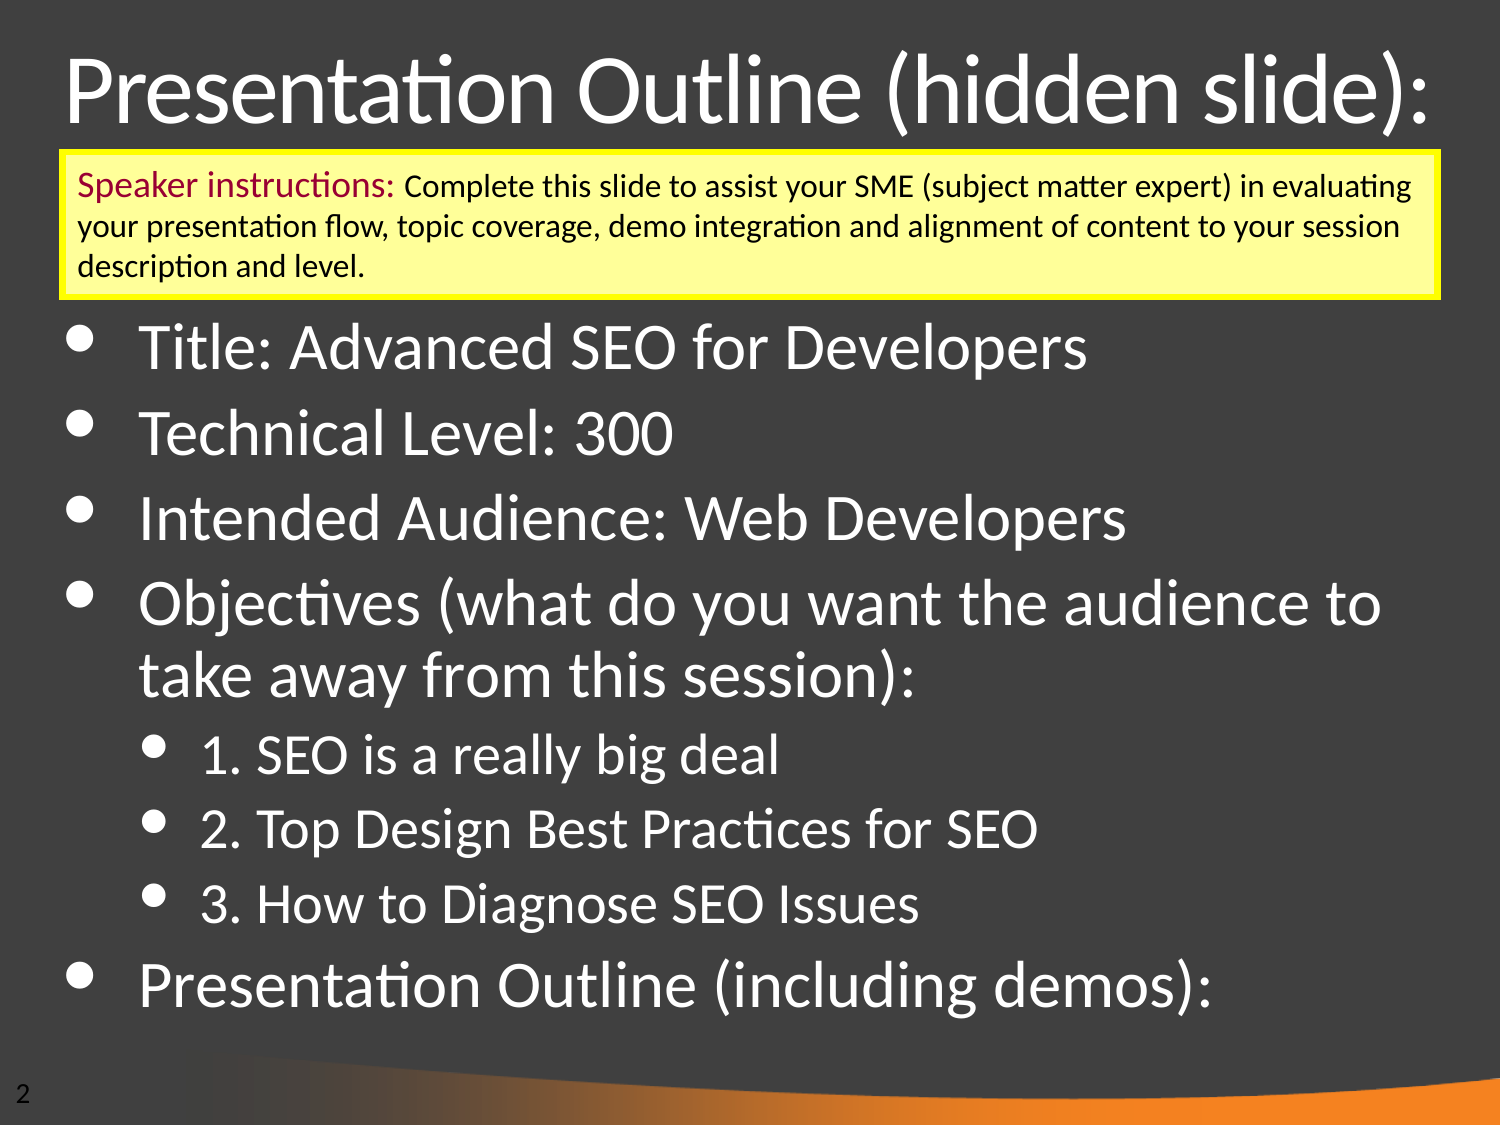

# Presentation Outline (hidden slide):
Title: Advanced SEO for Developers
Technical Level: 300
Intended Audience: Web Developers
Objectives (what do you want the audience to take away from this session):
1. SEO is a really big deal
2. Top Design Best Practices for SEO
3. How to Diagnose SEO Issues
Presentation Outline (including demos):